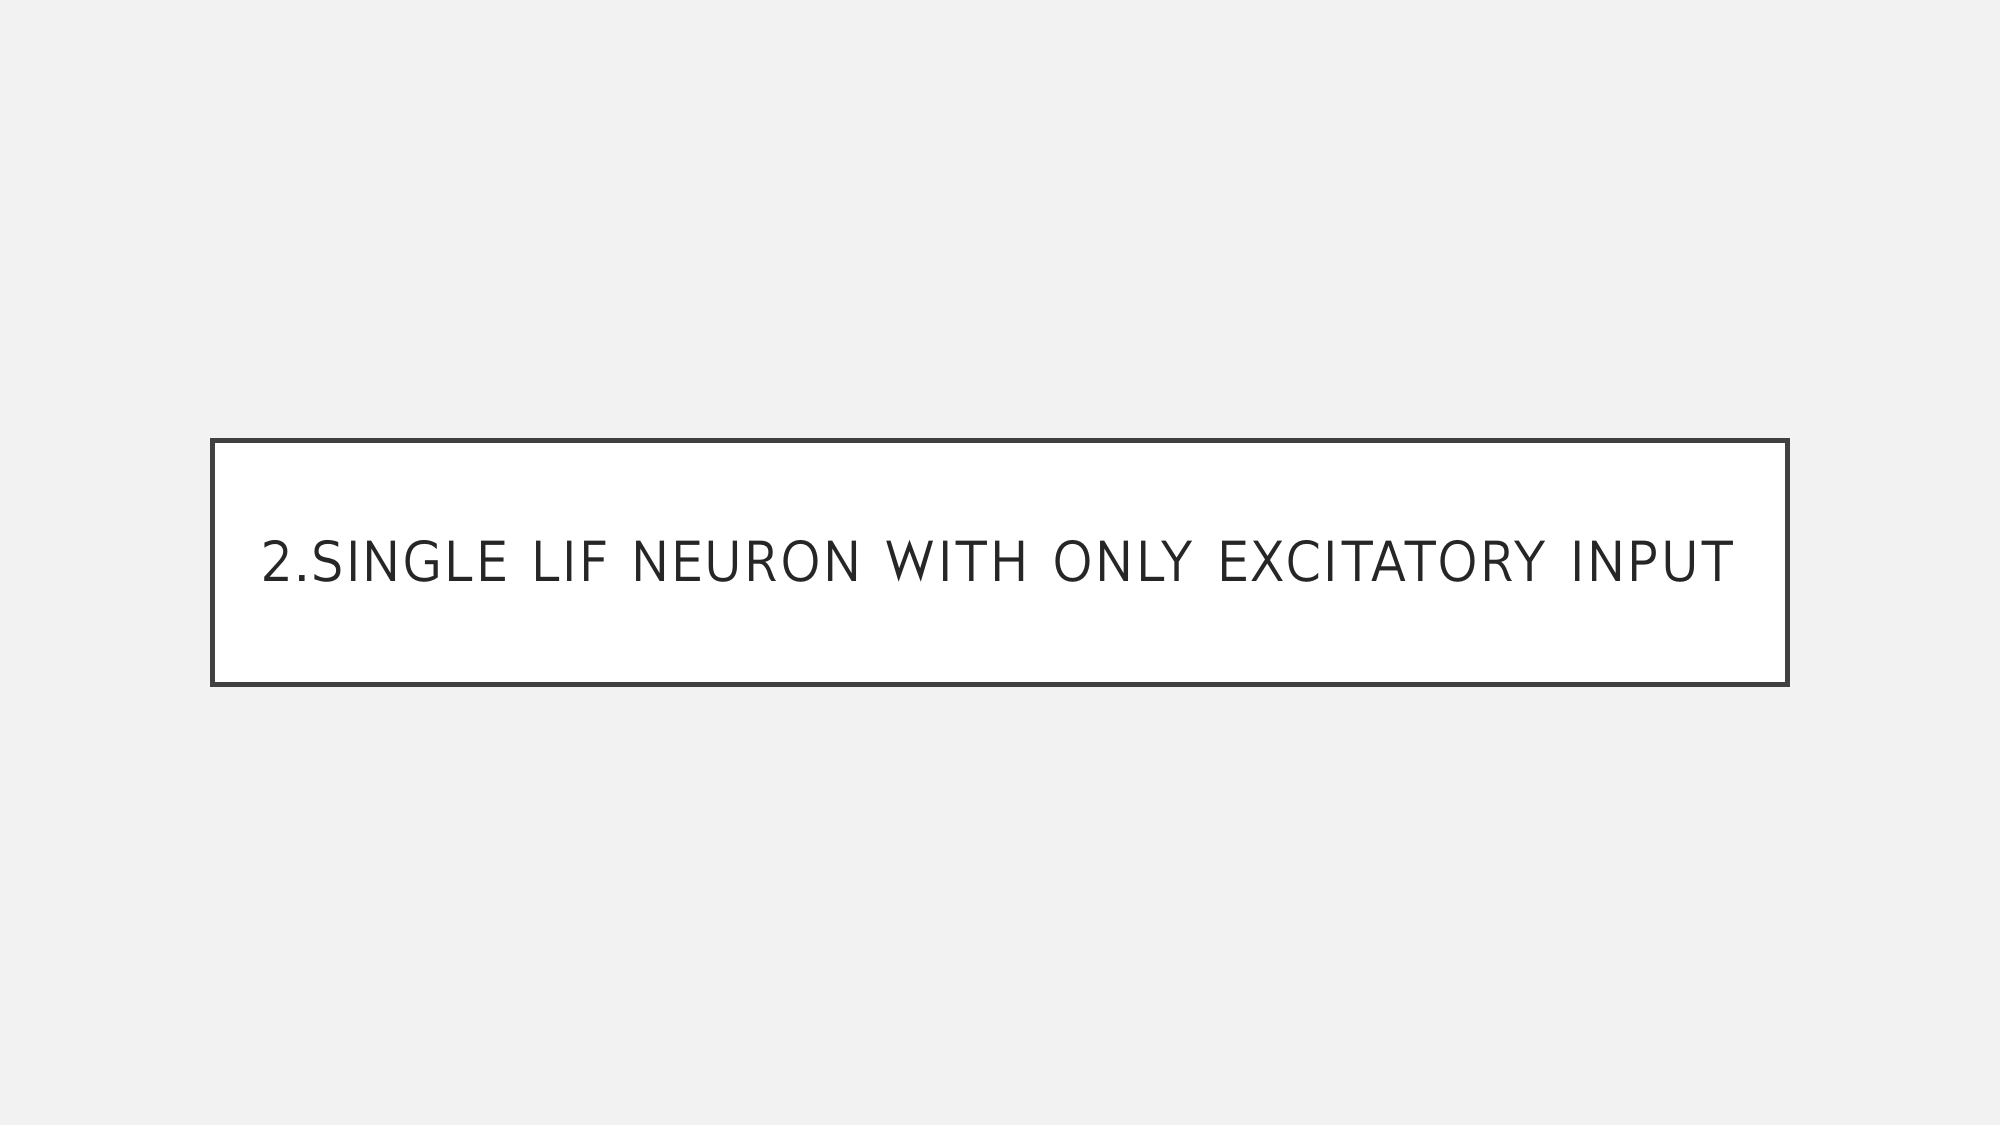

# 2.single LIF neuron with only excitatory input